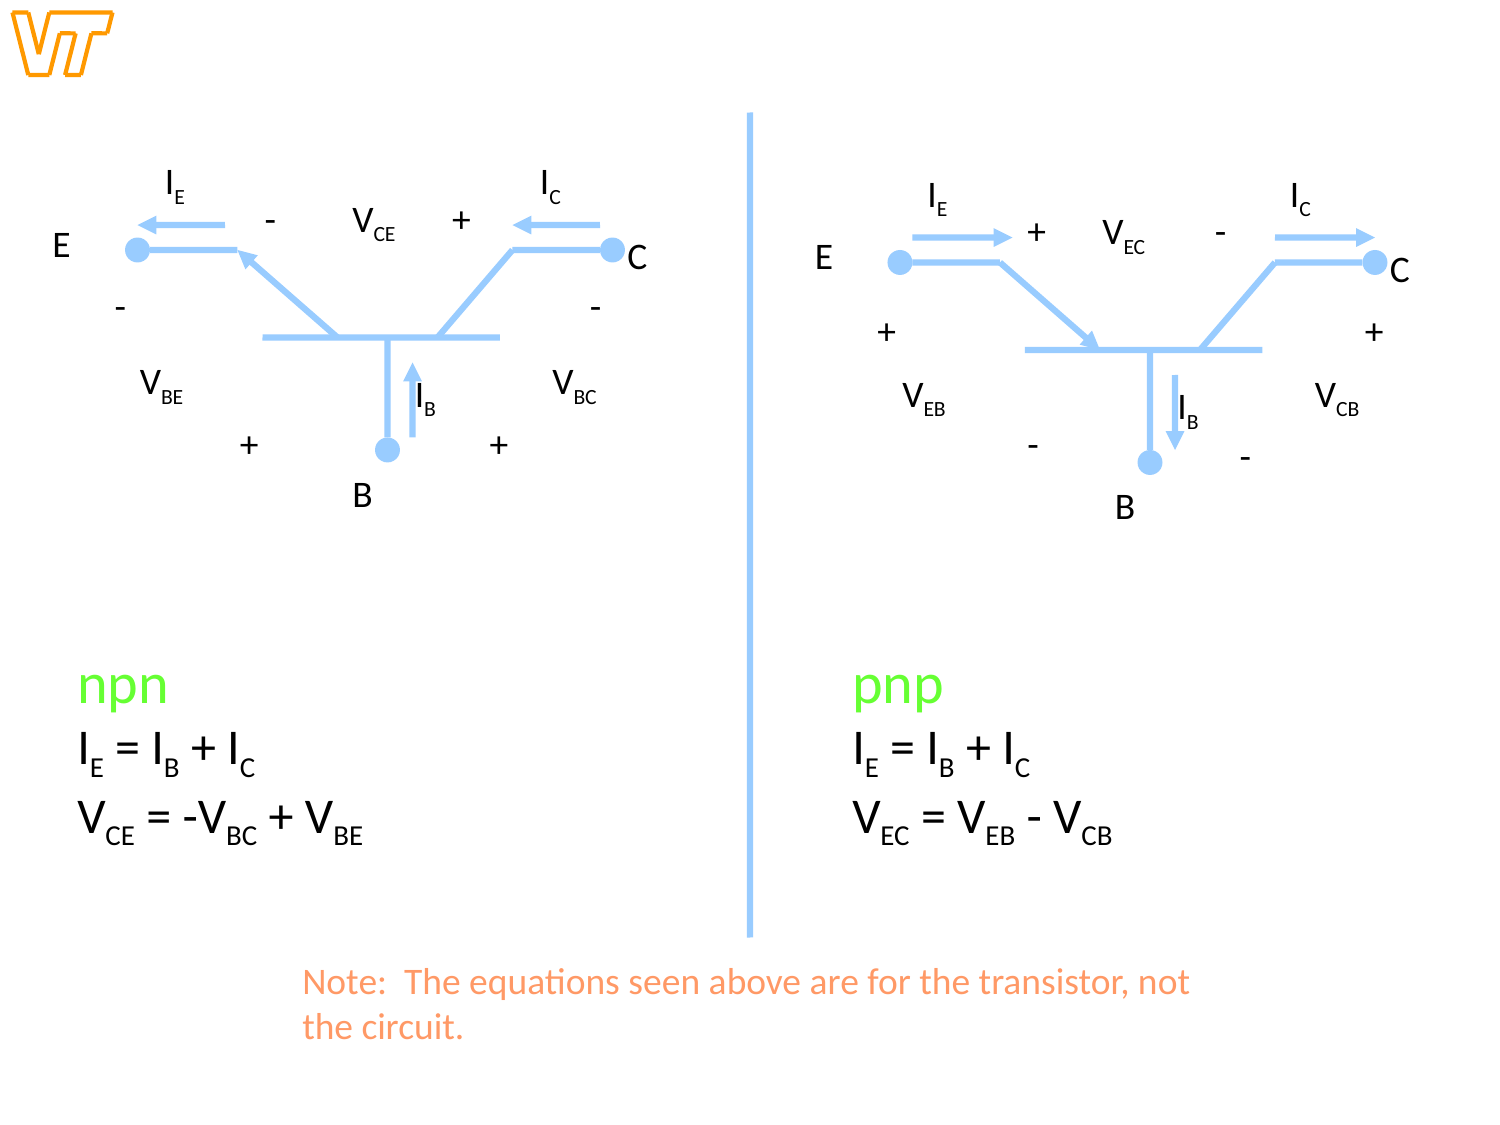

BJT Relationships - Equations

IE
IC
IE
IC
-
VCE
+
+
VEC
-
E

C
E

C

-
-
+
+

VBE
VBC

IB

VEB
VCB
IB

+
+
-
-

B
B
npn
IE = IB + IC
VCE = -VBC + VBE
pnp
IE = IB + IC
VEC = VEB - VCB
Note:  The equations seen above are for the transistor, not the circuit.